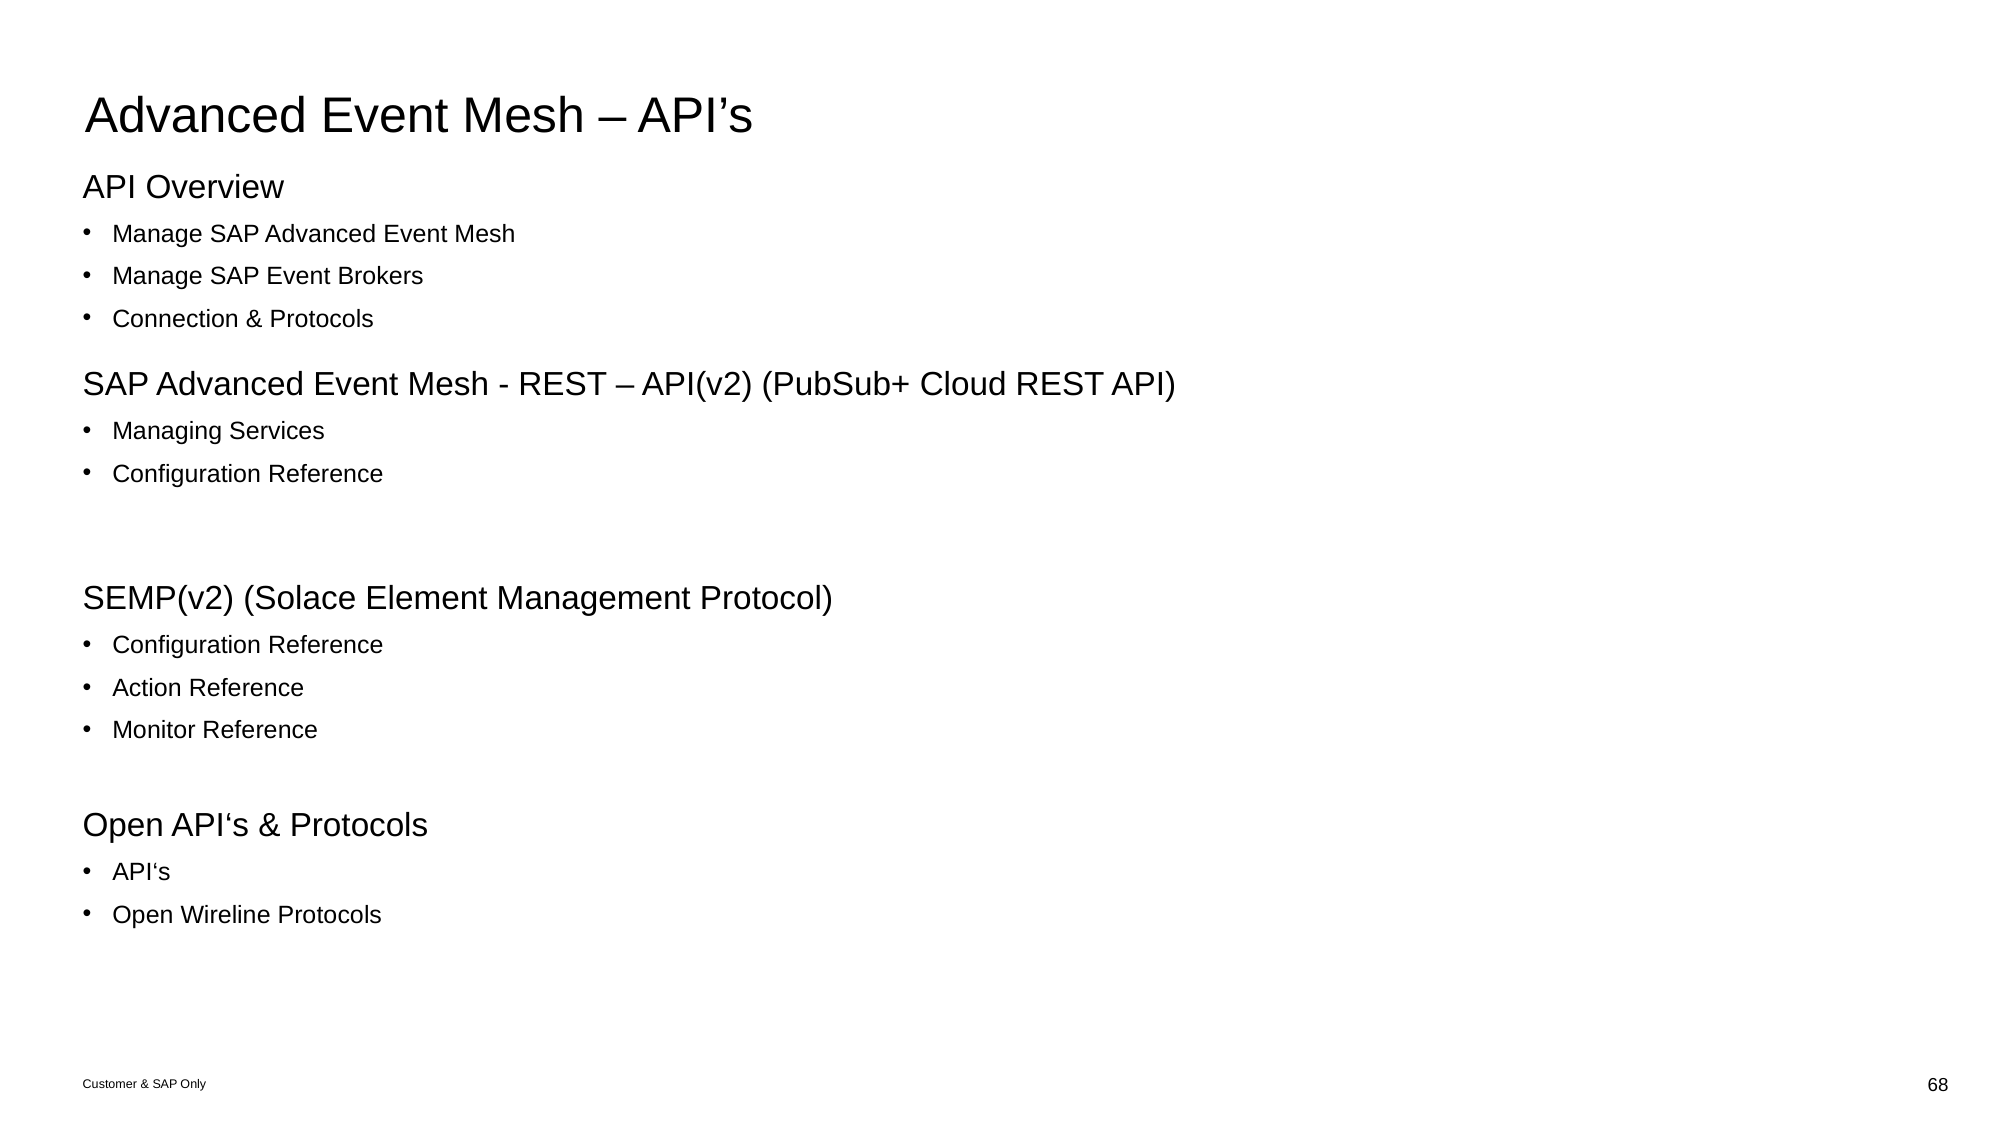

# Advanced Event Mesh – API’s
API Overview
Manage SAP Advanced Event Mesh
Manage SAP Event Brokers
Connection & Protocols

SAP Advanced Event Mesh - REST – API(v2) (PubSub+ Cloud REST API)
Managing Services
Configuration Reference

SEMP(v2) (Solace Element Management Protocol)
Configuration Reference
Action Reference
Monitor Reference

Open API‘s & Protocols
API‘s
Open Wireline Protocols